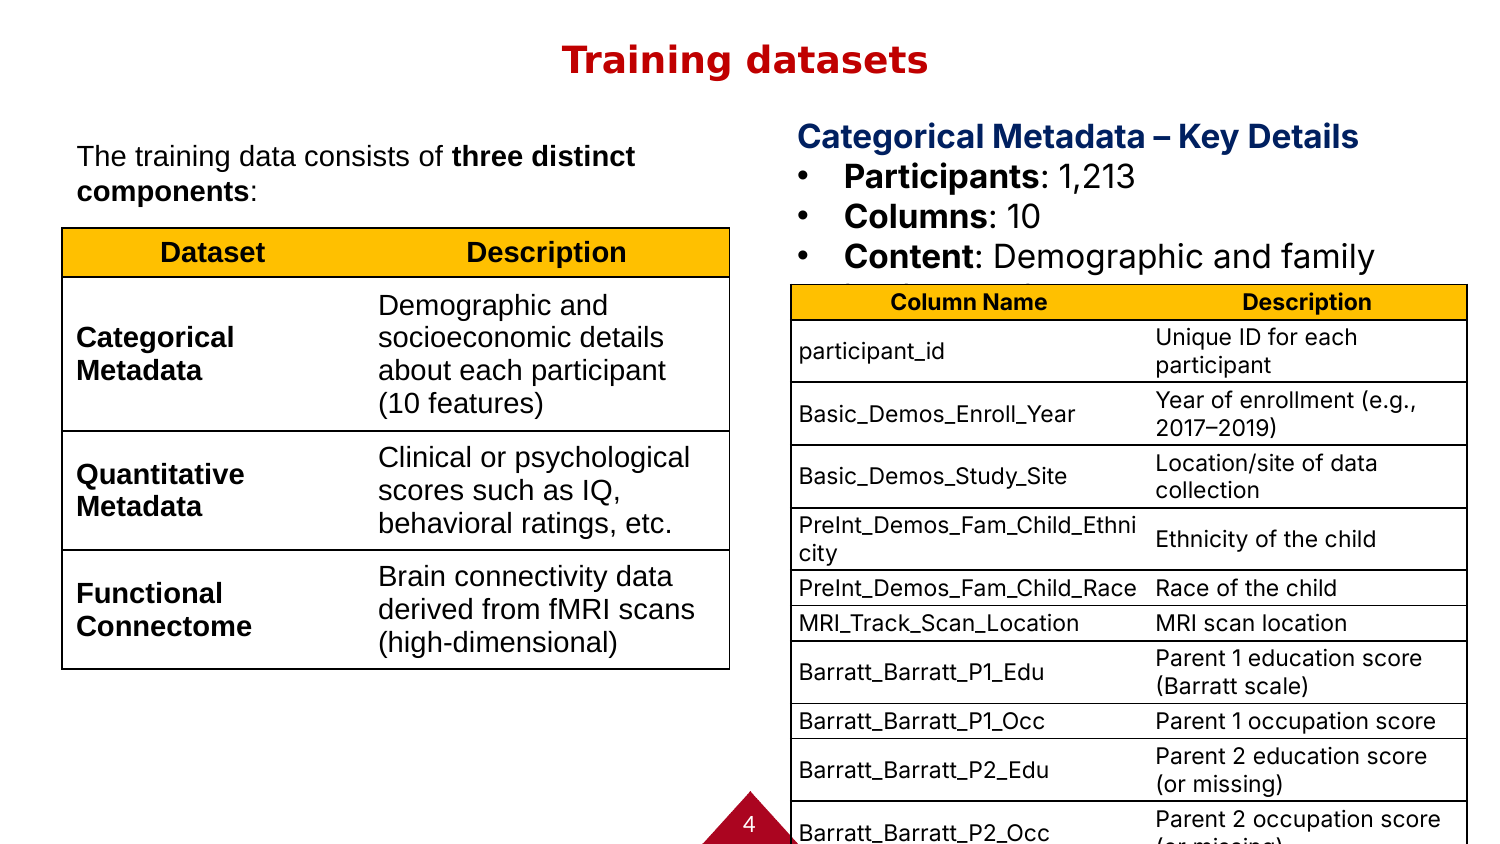

Training datasets
Categorical Metadata – Key Details
Participants: 1,213
Columns: 10
Content: Demographic and family background
The training data consists of three distinct components:
| Dataset | Description |
| --- | --- |
| Categorical Metadata | Demographic and socioeconomic details about each participant (10 features) |
| Quantitative Metadata | Clinical or psychological scores such as IQ, behavioral ratings, etc. |
| Functional Connectome | Brain connectivity data derived from fMRI scans (high-dimensional) |
| Column Name | Description |
| --- | --- |
| participant\_id | Unique ID for each participant |
| Basic\_Demos\_Enroll\_Year | Year of enrollment (e.g., 2017–2019) |
| Basic\_Demos\_Study\_Site | Location/site of data collection |
| PreInt\_Demos\_Fam\_Child\_Ethnicity | Ethnicity of the child |
| PreInt\_Demos\_Fam\_Child\_Race | Race of the child |
| MRI\_Track\_Scan\_Location | MRI scan location |
| Barratt\_Barratt\_P1\_Edu | Parent 1 education score (Barratt scale) |
| Barratt\_Barratt\_P1\_Occ | Parent 1 occupation score |
| Barratt\_Barratt\_P2\_Edu | Parent 2 education score (or missing) |
| Barratt\_Barratt\_P2\_Occ | Parent 2 occupation score (or missing) |
4